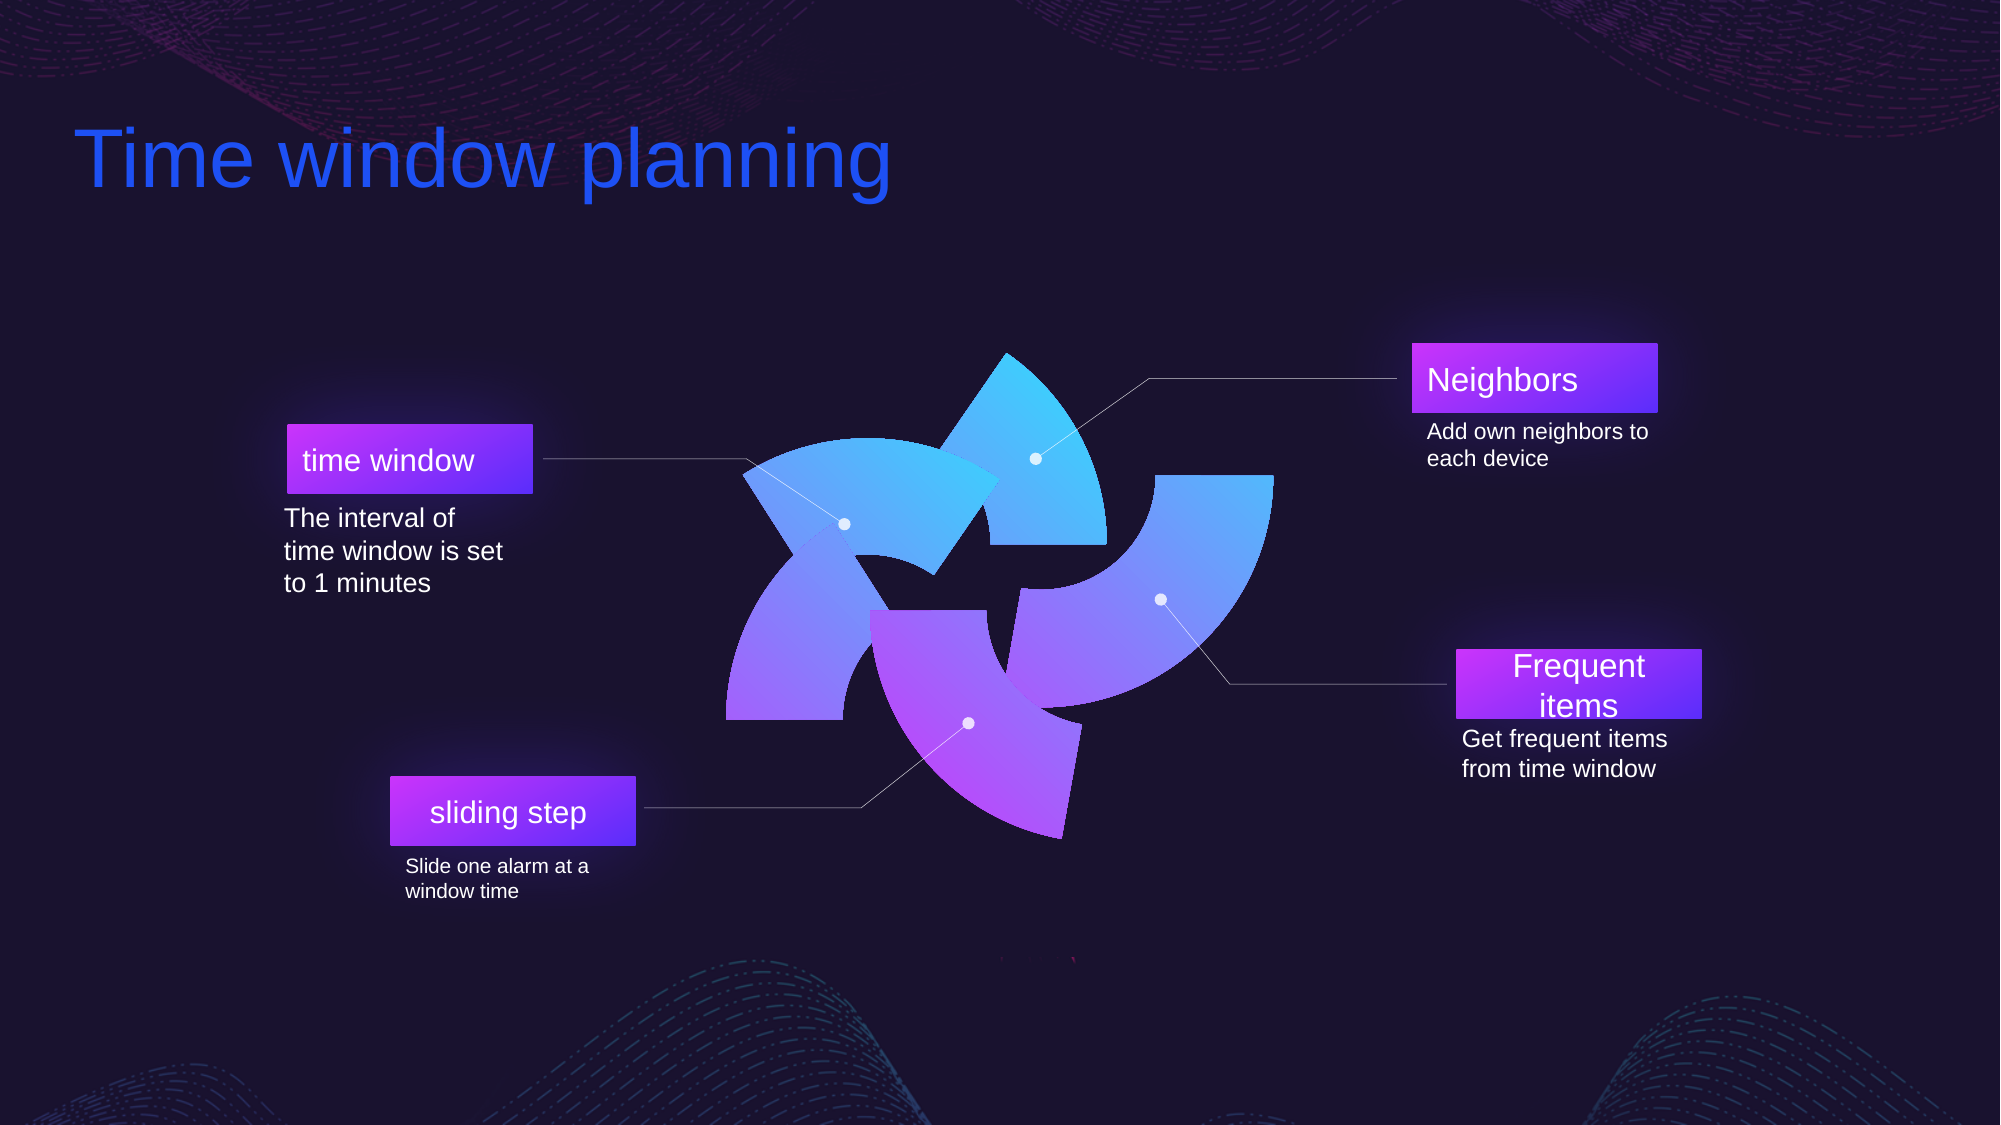

Time window planning

Neighbors
Add own neighbors to each device
time window
The interval of  time window is set to 1 minutes
Frequent items
Get frequent items from time window
sliding step
Slide one alarm at a window time